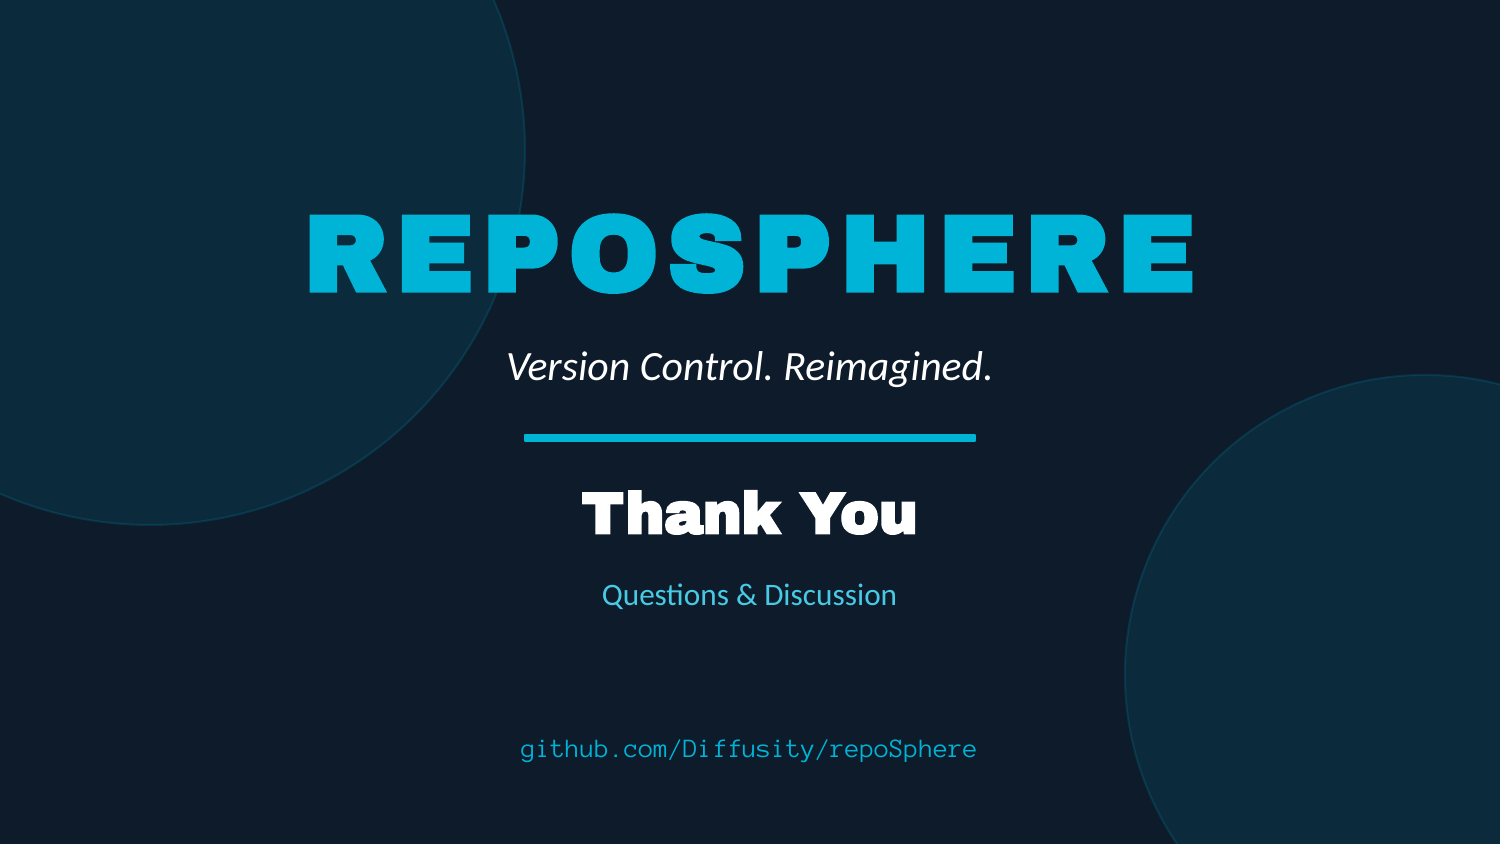

REPOSPHERE
Version Control. Reimagined.

Thank You
Questions & Discussion
github.com/Diffusity/repoSphere